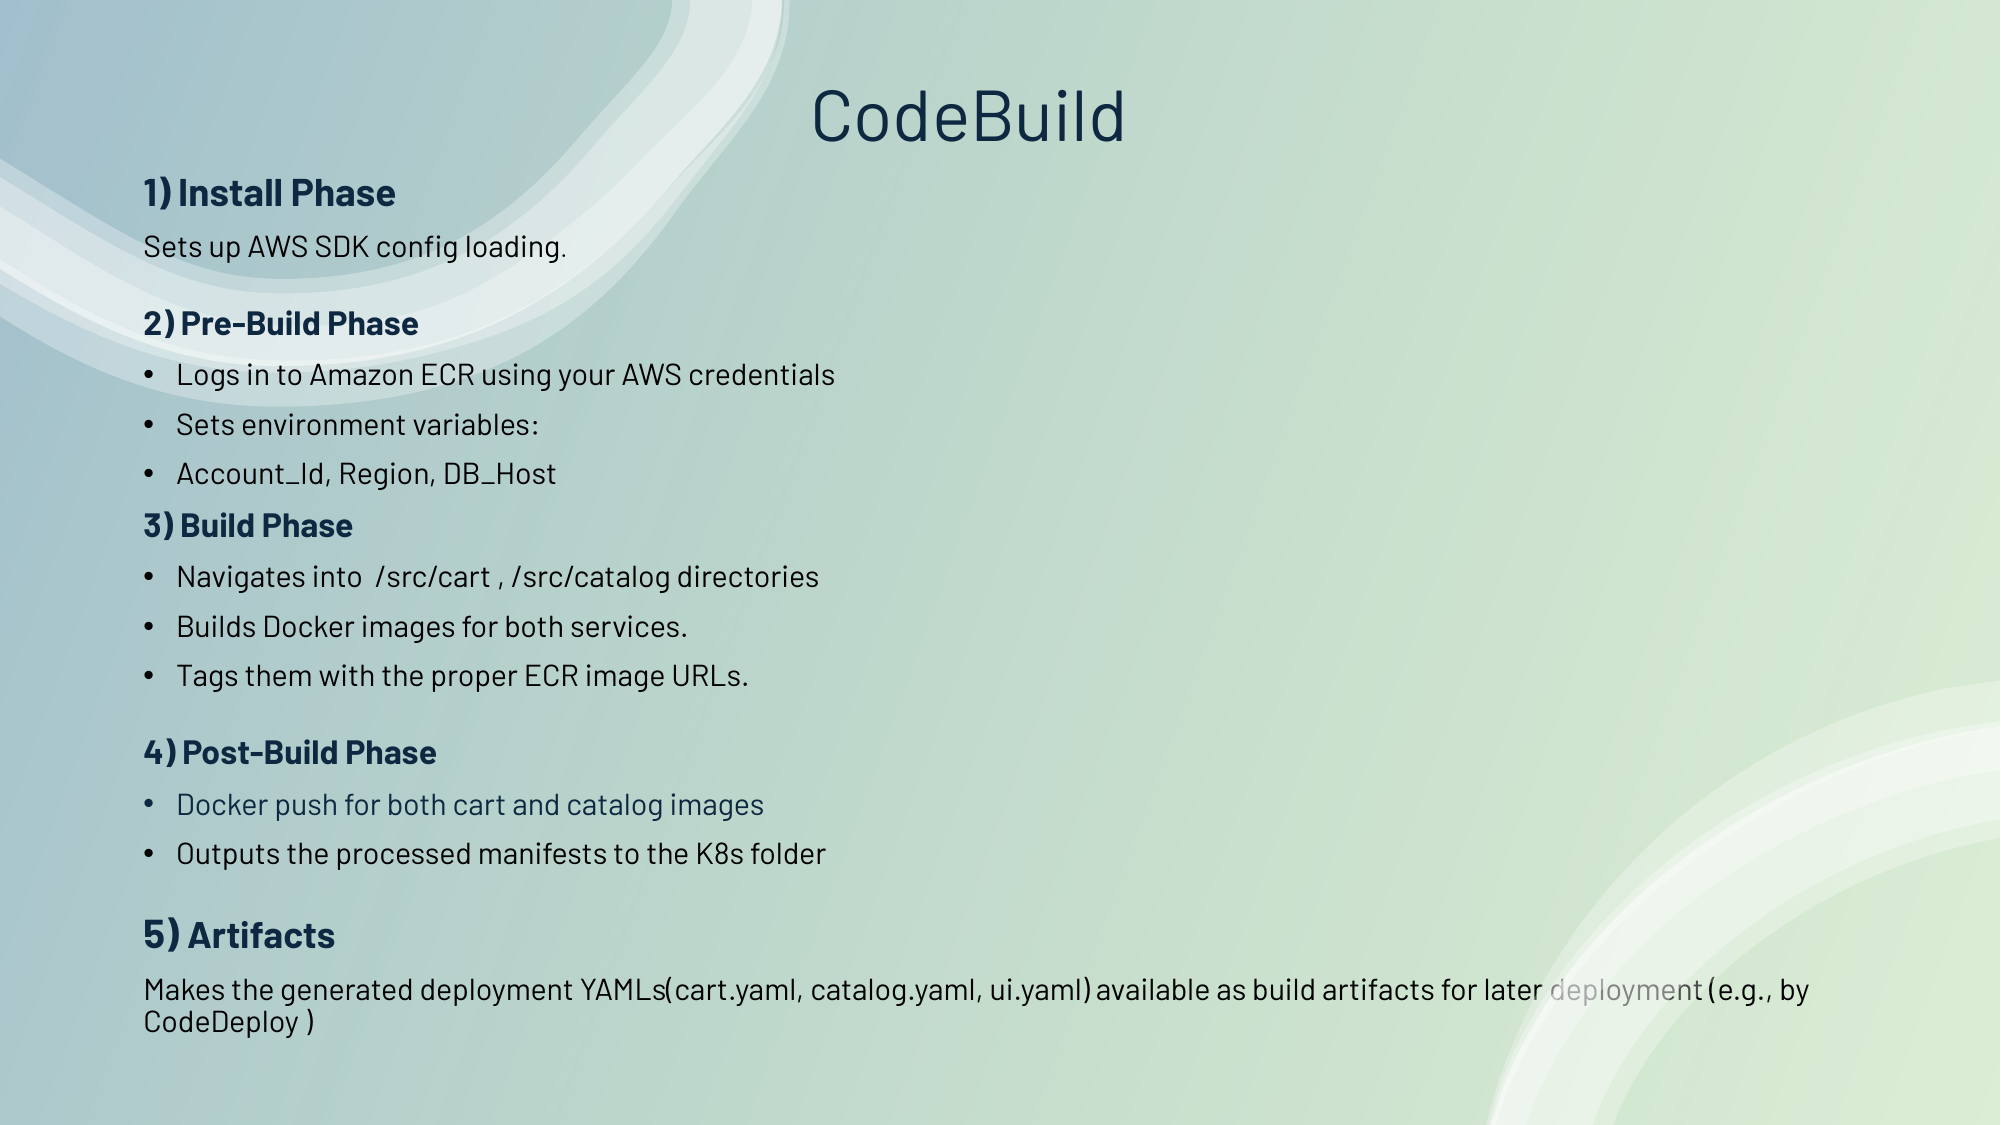

# CodeBuild
1) Install Phase
Sets up AWS SDK config loading.
2) Pre-Build Phase
Logs in to Amazon ECR using your AWS credentials
Sets environment variables:
Account_Id, Region, DB_Host
3) Build Phase
Navigates into  /src/cart , /src/catalog directories
Builds Docker images for both services.
Tags them with the proper ECR image URLs.
4) Post-Build Phase
Docker push for both cart and catalog images
Outputs the processed manifests to the K8s folder
5) Artifacts
Makes the generated deployment YAMLs(cart.yaml, catalog.yaml, ui.yaml) available as build artifacts for later deployment (e.g., by CodeDeploy )